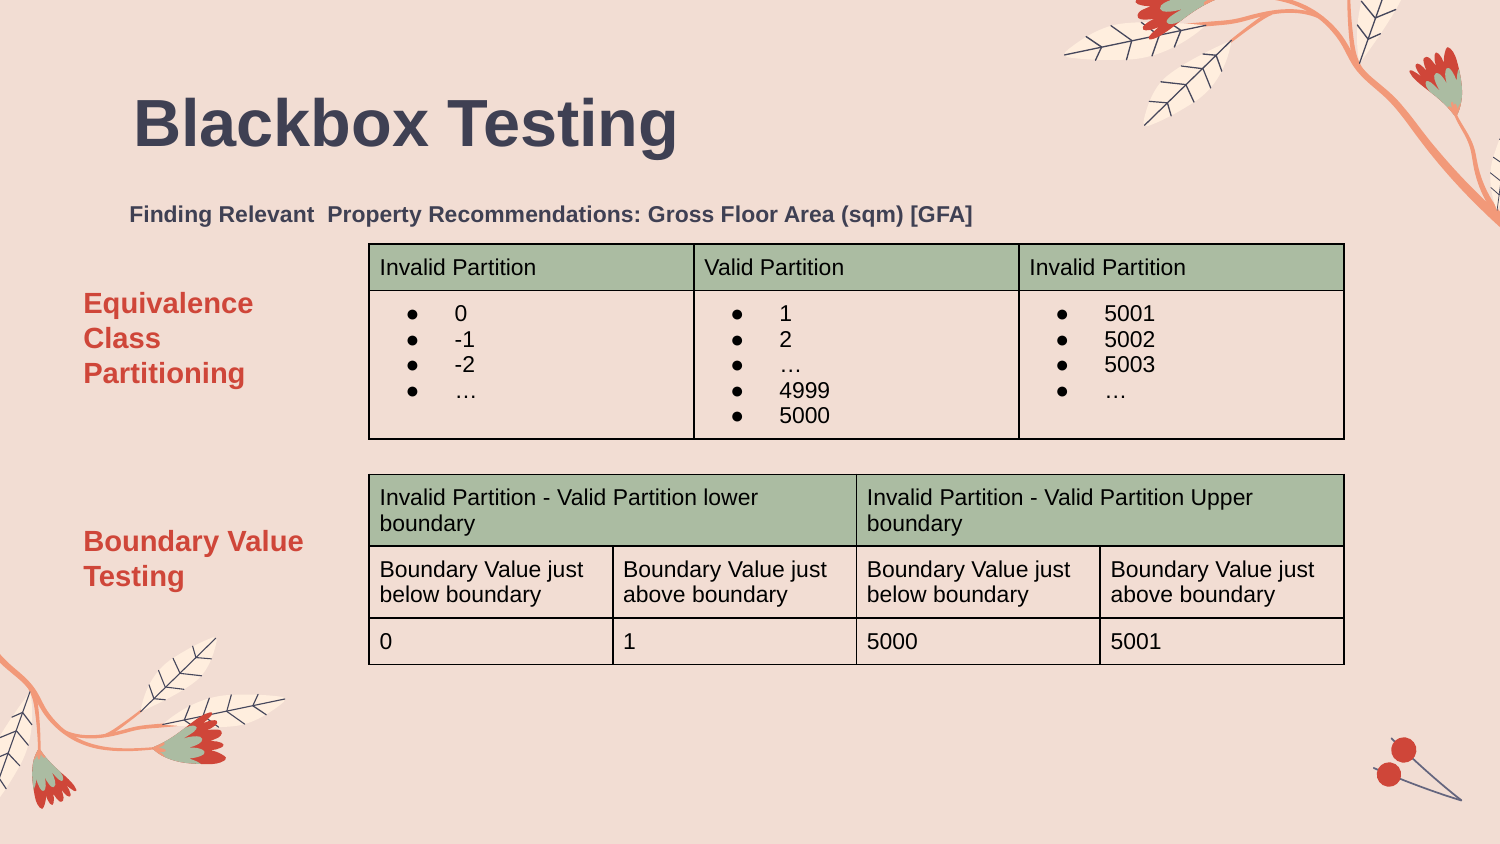

# Blackbox Testing
Finding Relevant  Property Recommendations: Gross Floor Area (sqm) [GFA]
| Invalid Partition | Valid Partition | Invalid Partition |
| --- | --- | --- |
| 0 -1 -2 … | 1 2 … 4999 5000 | 5001 5002 5003 … |
Equivalence
Class
Partitioning
| Invalid Partition - Valid Partition lower boundary |  | Invalid Partition - Valid Partition Upper boundary |  |
| --- | --- | --- | --- |
| Boundary Value just below boundary | Boundary Value just above boundary | Boundary Value just below boundary | Boundary Value just above boundary |
| 0 | 1 | 5000 | 5001 |
Boundary Value Testing